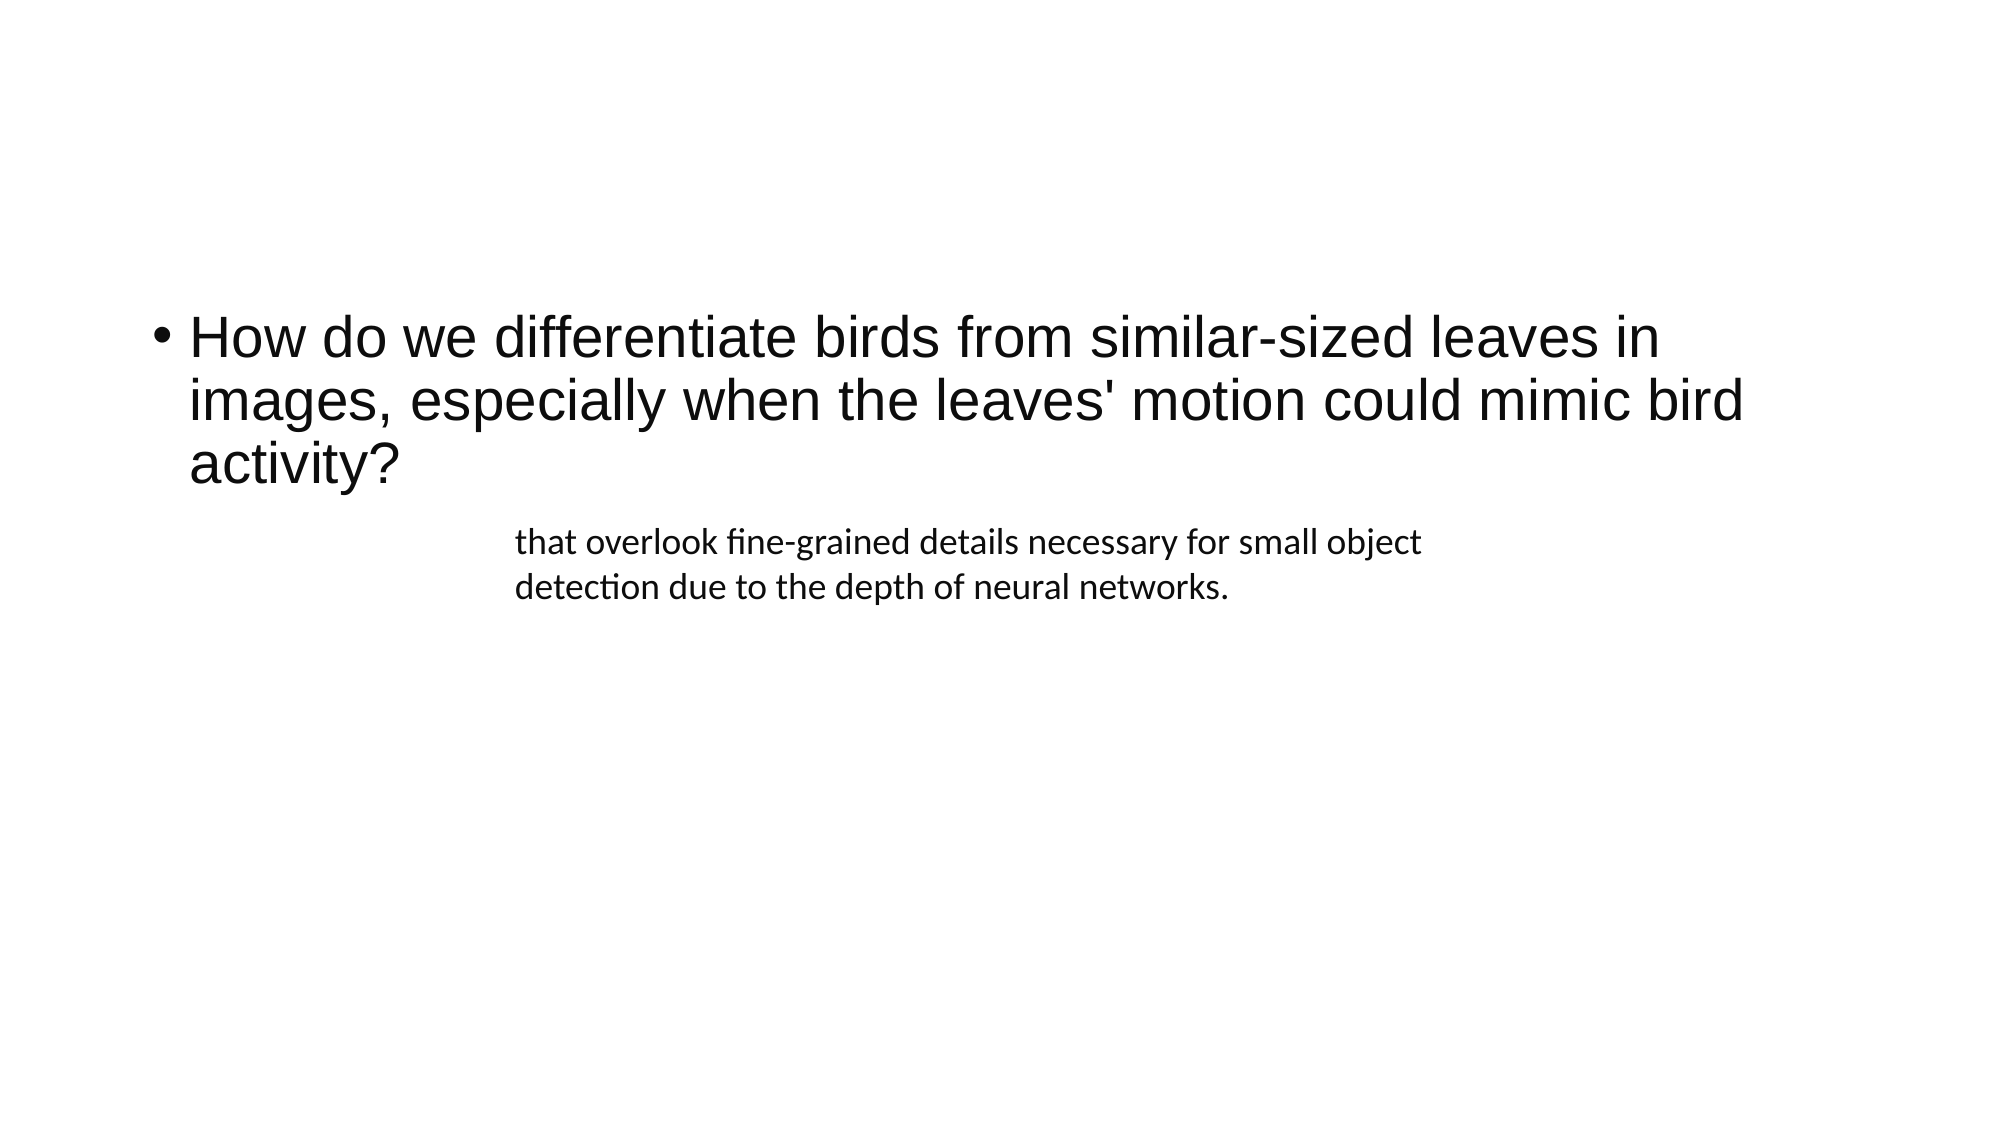

#
How do we differentiate birds from similar-sized leaves in images, especially when the leaves' motion could mimic bird activity?

that overlook fine-grained details necessary for small object detection due to the depth of neural networks.